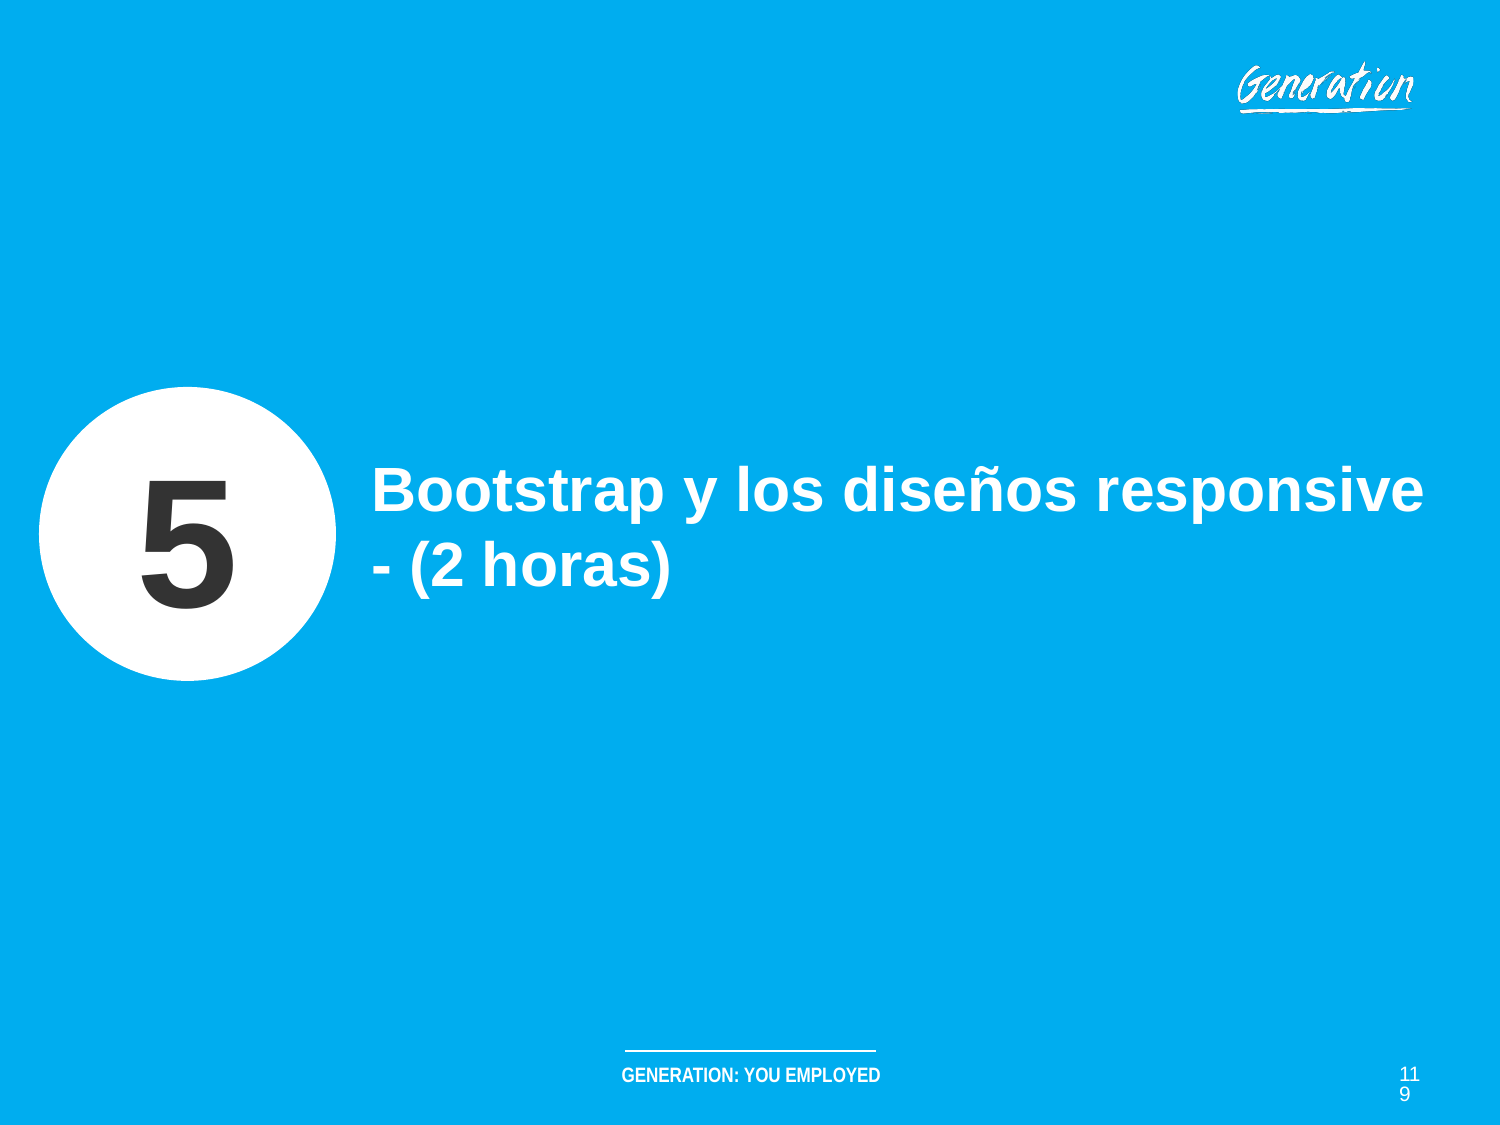

5
# Bootstrap y los diseños responsive - (2 horas)